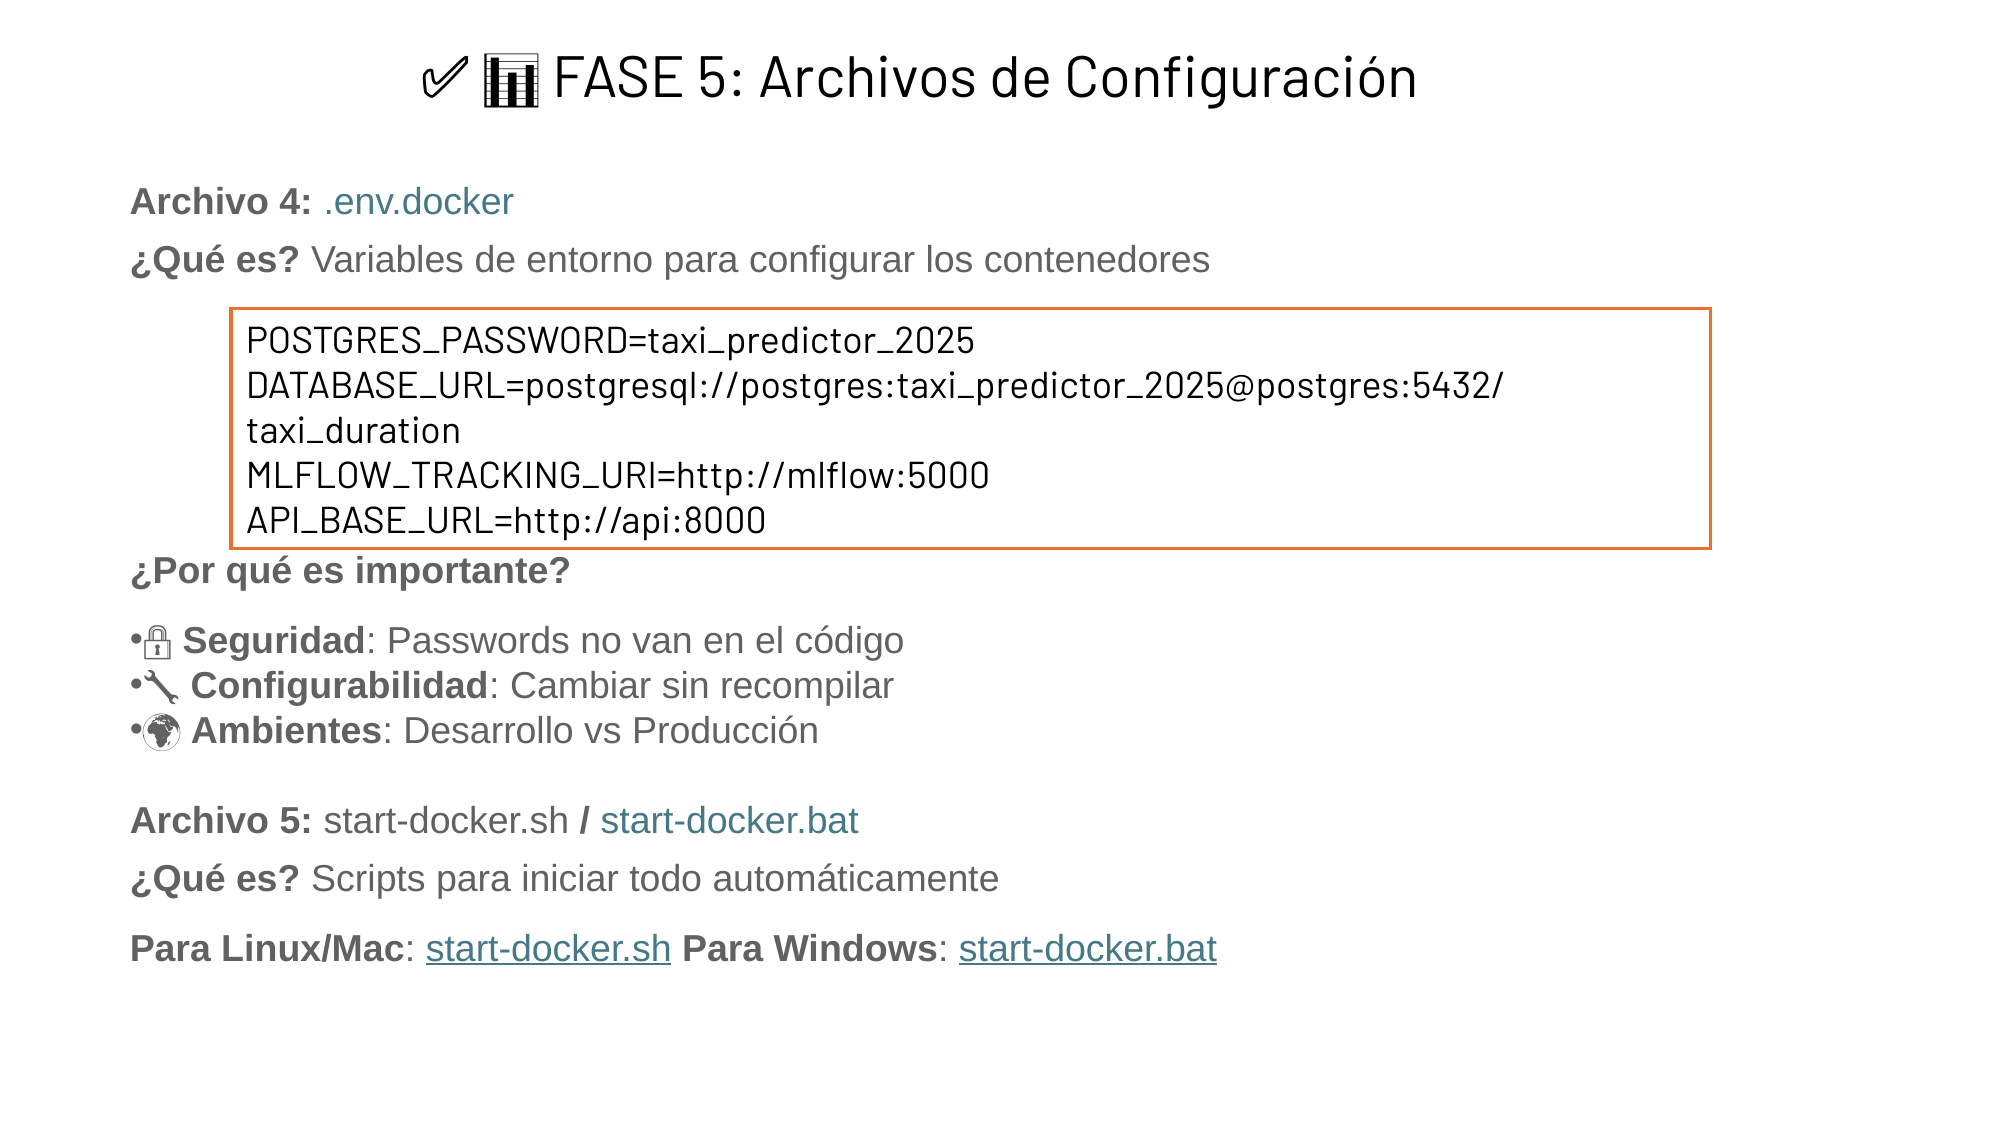

# ✅ 📊 FASE 5: Archivos de Configuración
Archivo 4: .env.docker
¿Qué es? Variables de entorno para configurar los contenedores
POSTGRES_PASSWORD=taxi_predictor_2025
DATABASE_URL=postgresql://postgres:taxi_predictor_2025@postgres:5432/taxi_duration
MLFLOW_TRACKING_URI=http://mlflow:5000
API_BASE_URL=http://api:8000
¿Por qué es importante?
🔒 Seguridad: Passwords no van en el código
🔧 Configurabilidad: Cambiar sin recompilar
🌍 Ambientes: Desarrollo vs Producción

Archivo 5: start-docker.sh / start-docker.bat
¿Qué es? Scripts para iniciar todo automáticamente
Para Linux/Mac: start-docker.sh Para Windows: start-docker.bat